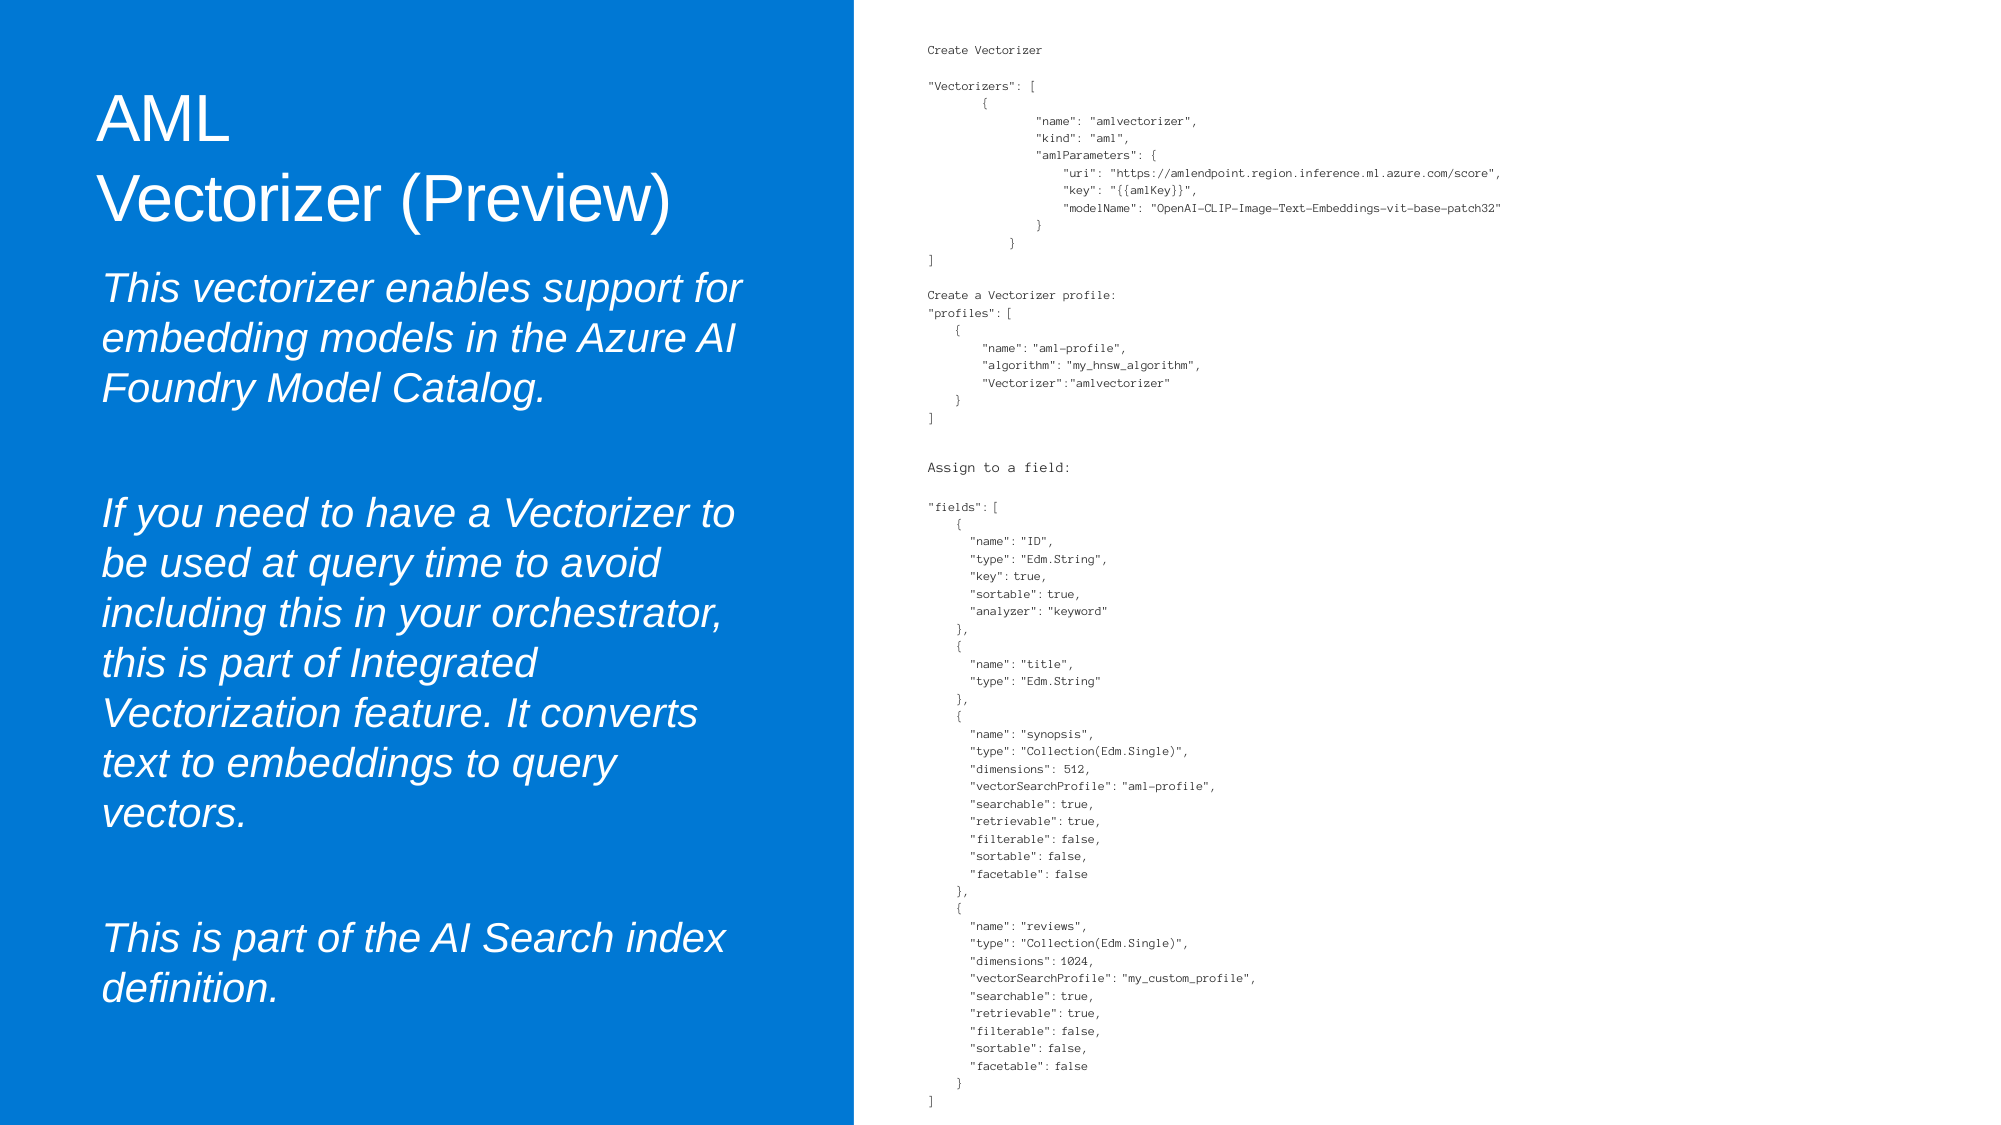

Create Vectorizer

"Vectorizers": [
        {
                "name": "amlvectorizer",
                "kind": "aml",
                "amlParameters": {
                    "uri": "https://amlendpoint.region.inference.ml.azure.com/score",
                    "key": "{{amlKey}}",
                    "modelName": "OpenAI-CLIP-Image-Text-Embeddings-vit-base-patch32"
                }
            }
]

Create a Vectorizer profile:
"profiles": [
    {
        "name": "aml-profile",
        "algorithm": "my_hnsw_algorithm",
        "Vectorizer":"amlvectorizer"
    }
]

Assign to a field:

"fields": [
        {
            "name": "ID",
            "type": "Edm.String",
            "key": true,
            "sortable": true,
            "analyzer": "keyword"
        },
        {
            "name": "title",
            "type": "Edm.String"
        },
        {
            "name": "synopsis",
            "type": "Collection(Edm.Single)",
            "dimensions": 512,
            "vectorSearchProfile": "aml-profile",
            "searchable": true,
            "retrievable": true,
            "filterable": false,
            "sortable": false,
            "facetable": false
        },
        {
            "name": "reviews",
            "type": "Collection(Edm.Single)",
            "dimensions": 1024,
            "vectorSearchProfile": "my_custom_profile",
            "searchable": true,
            "retrievable": true,
            "filterable": false,
            "sortable": false,
            "facetable": false
        }
]
# AML Vectorizer (Preview)
This vectorizer enables support for embedding models in the Azure AI Foundry Model Catalog.

If you need to have a Vectorizer to be used at query time to avoid including this in your orchestrator, this is part of Integrated Vectorization feature. It converts text to embeddings to query vectors.

This is part of the AI Search index definition.